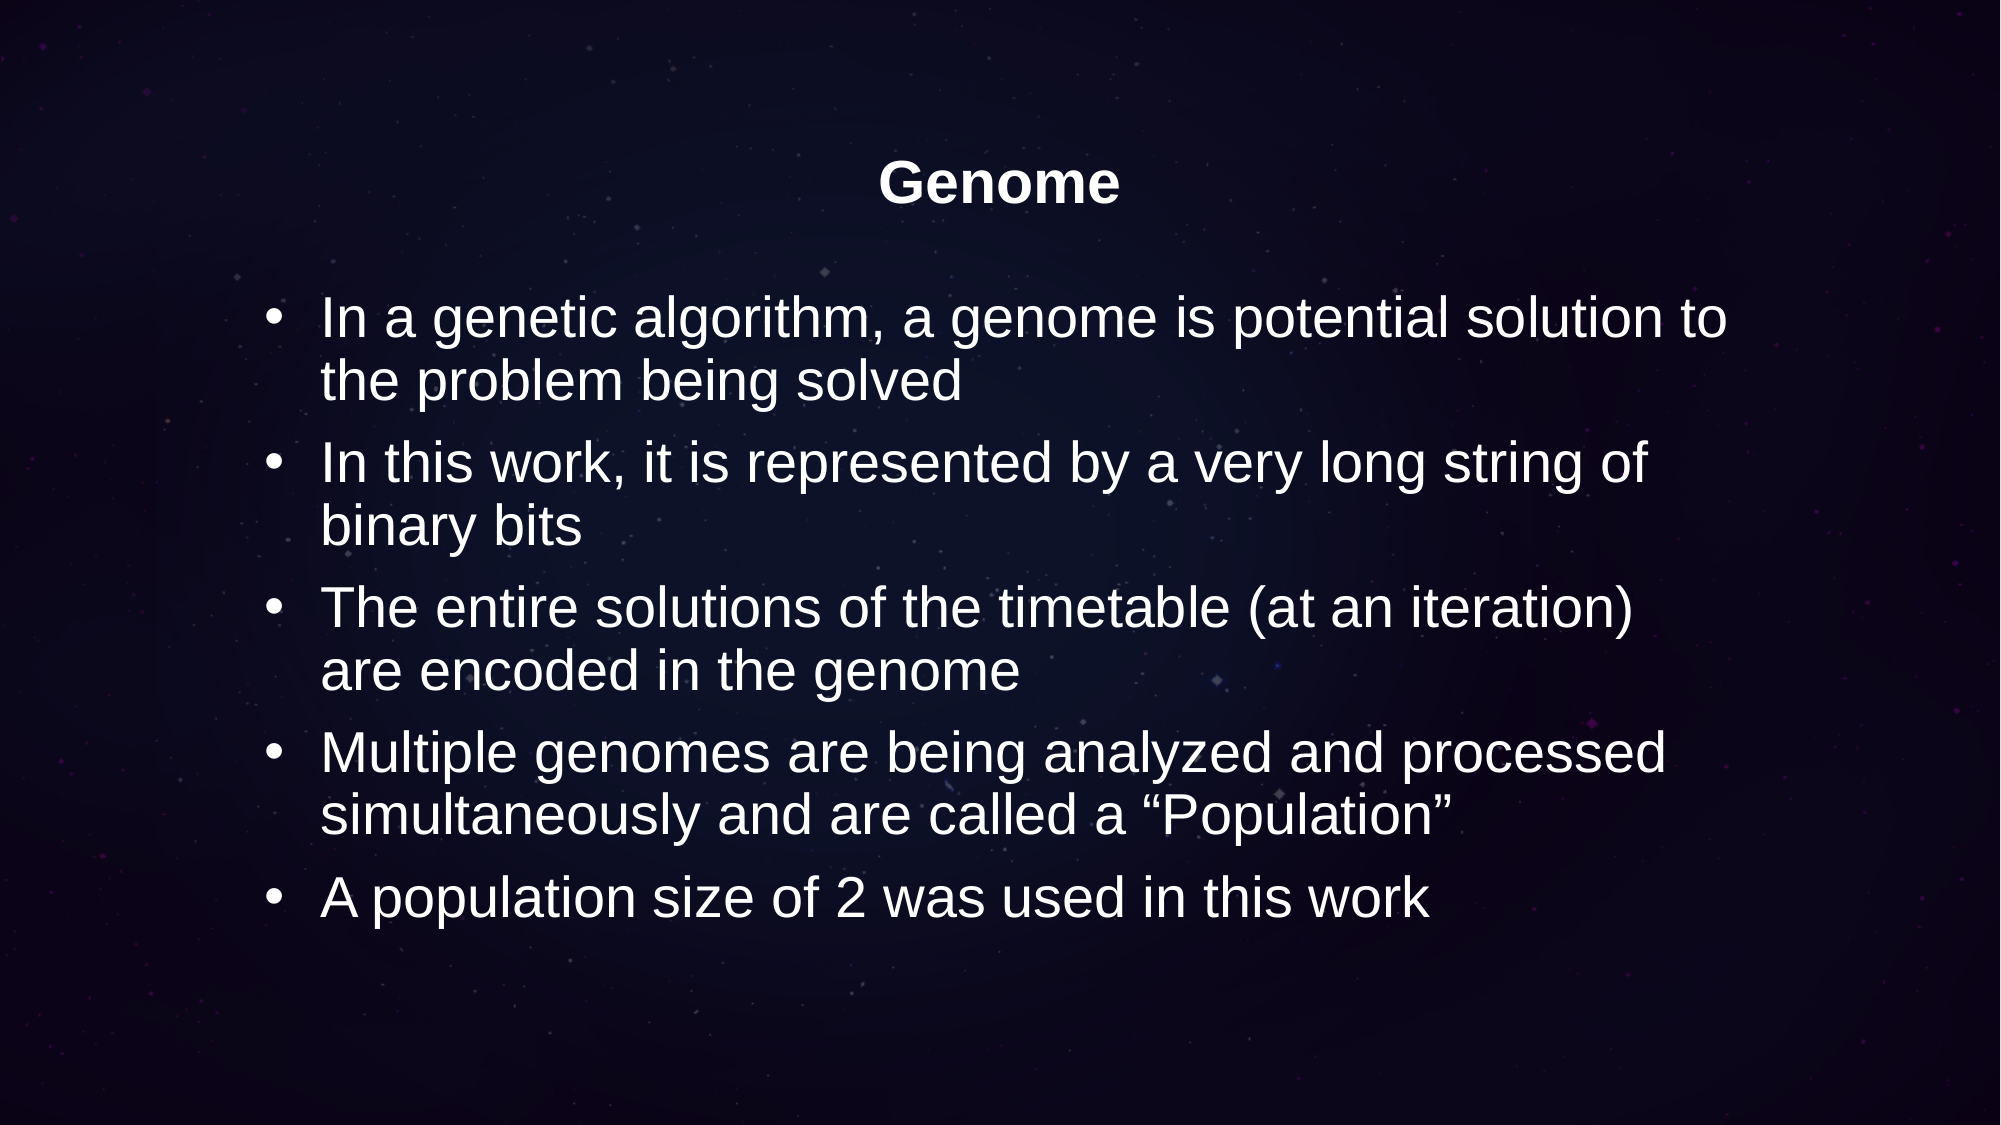

# Genome
In a genetic algorithm, a genome is potential solution to the problem being solved
In this work, it is represented by a very long string of binary bits
The entire solutions of the timetable (at an iteration) are encoded in the genome
Multiple genomes are being analyzed and processed simultaneously and are called a “Population”
A population size of 2 was used in this work